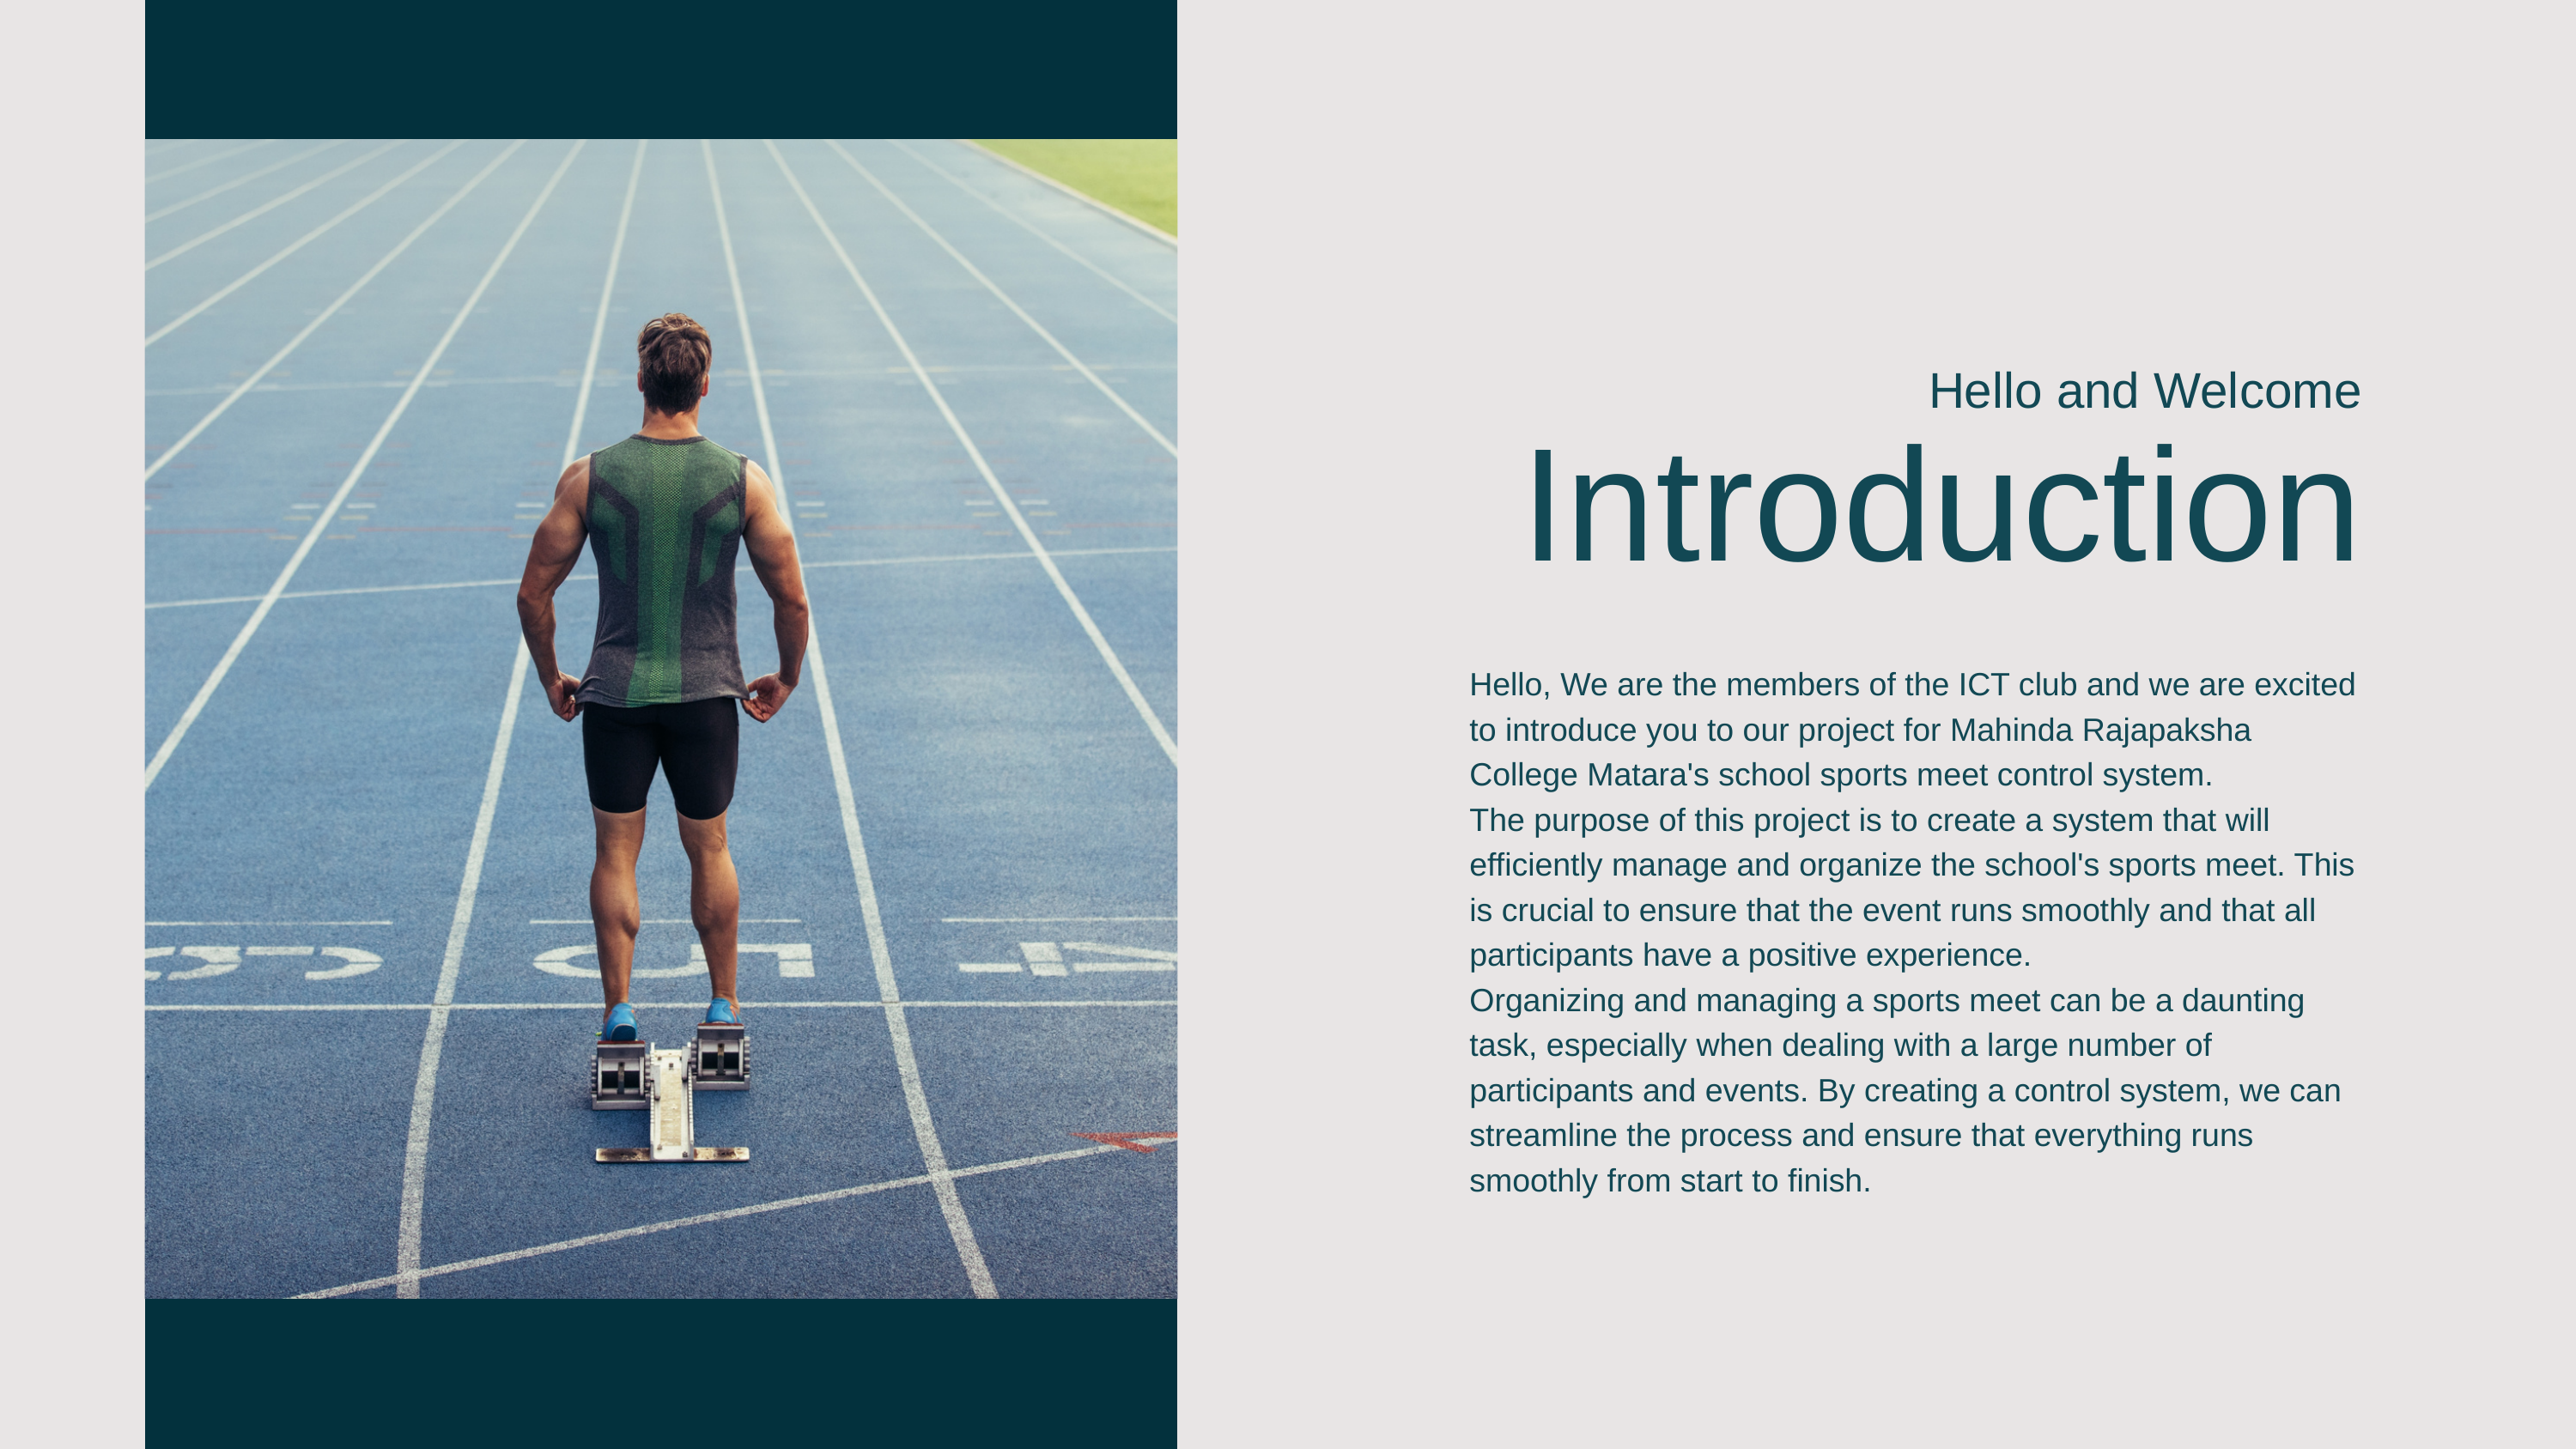

Hello and Welcome
Introduction
Hello, We are the members of the ICT club and we are excited to introduce you to our project for Mahinda Rajapaksha College Matara's school sports meet control system.
The purpose of this project is to create a system that will efficiently manage and organize the school's sports meet. This is crucial to ensure that the event runs smoothly and that all participants have a positive experience.
Organizing and managing a sports meet can be a daunting task, especially when dealing with a large number of participants and events. By creating a control system, we can streamline the process and ensure that everything runs smoothly from start to finish.